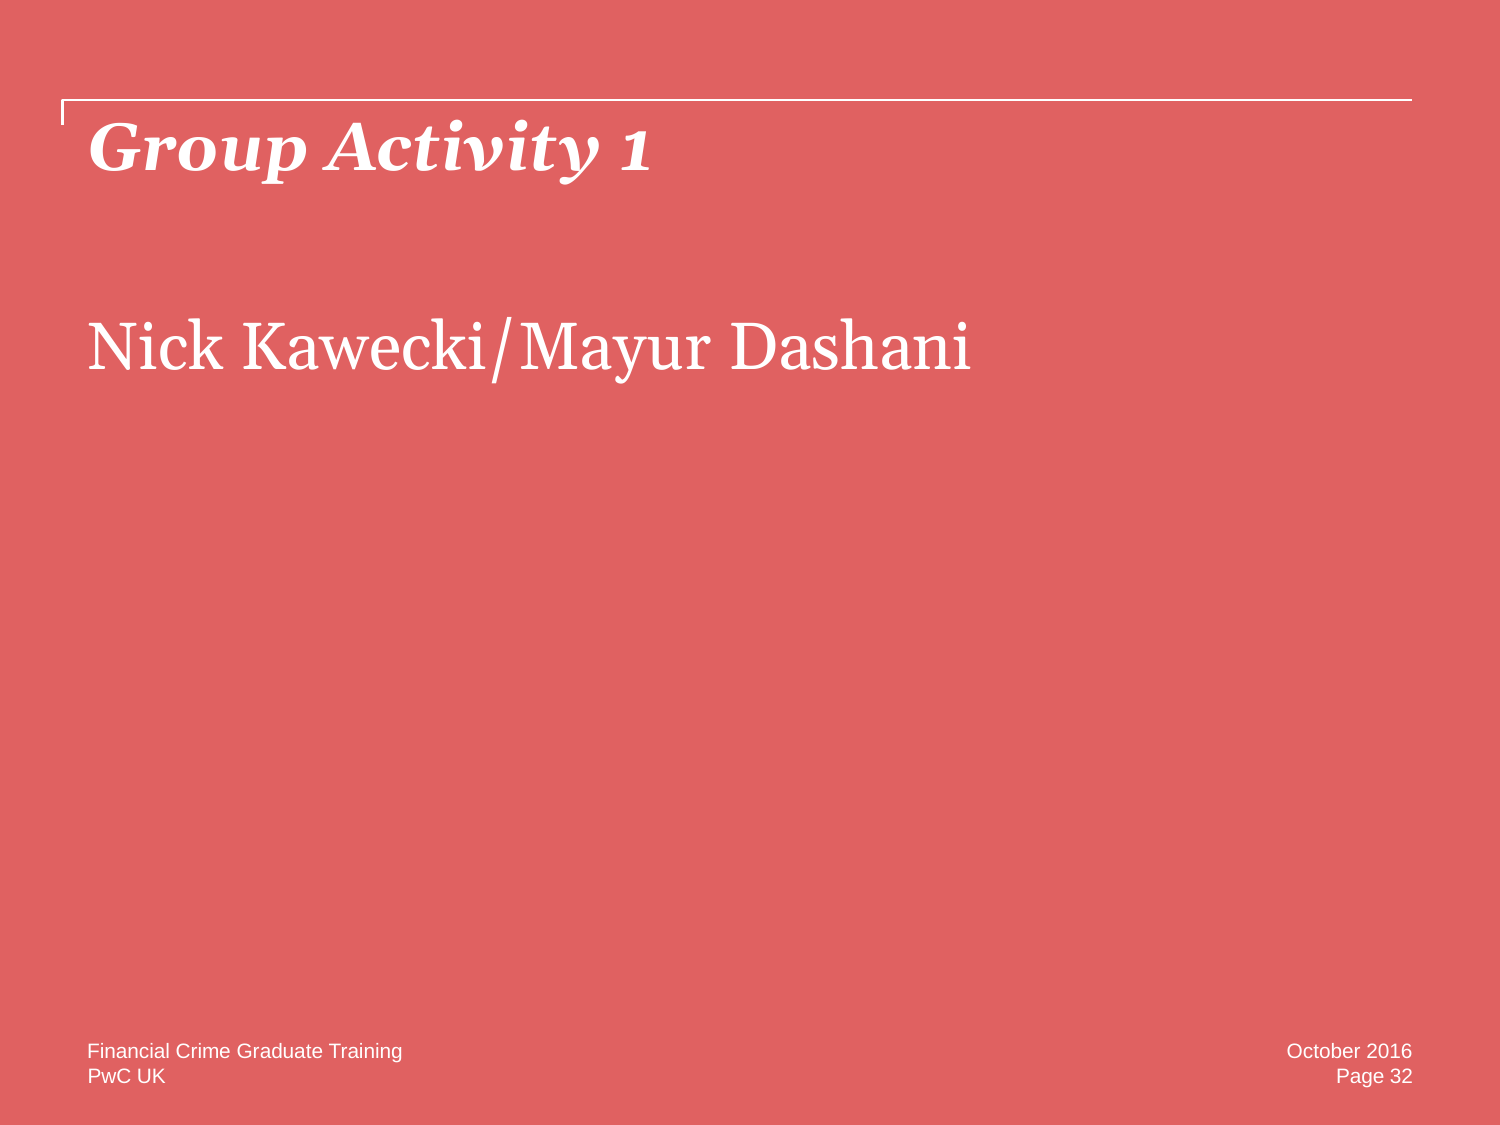

# Group Activity 1
Nick Kawecki/Mayur Dashani

Financial Crime Graduate Training
October 2016
Page 32